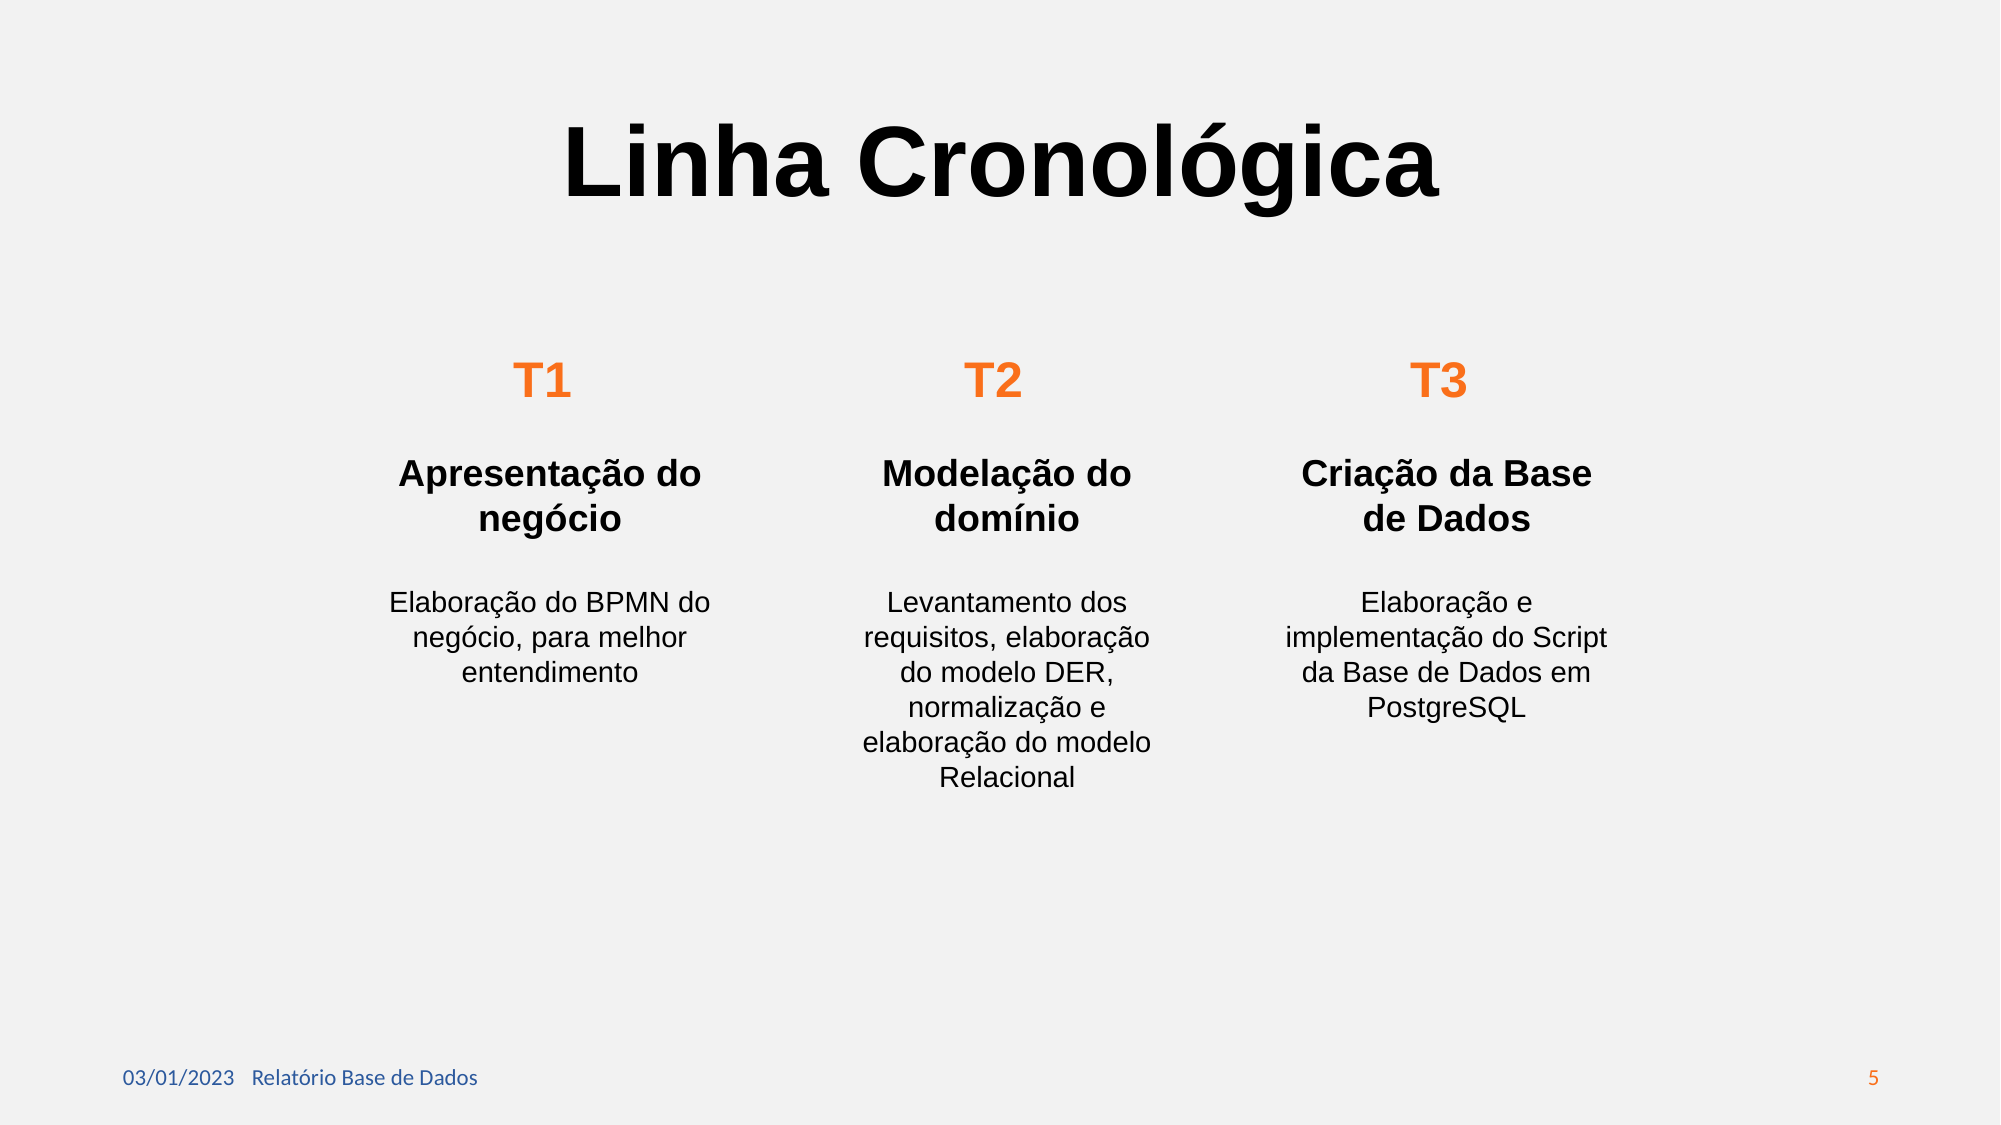

# Linha Cronológica
T1
T2
T3

Criação da Base de Dados
Elaboração e implementação do Script da Base de Dados em PostgreSQL
Apresentação do negócio
Elaboração do BPMN do negócio, para melhor entendimento
Modelação do domínio
Levantamento dos requisitos, elaboração do modelo DER, normalização e elaboração do modelo Relacional